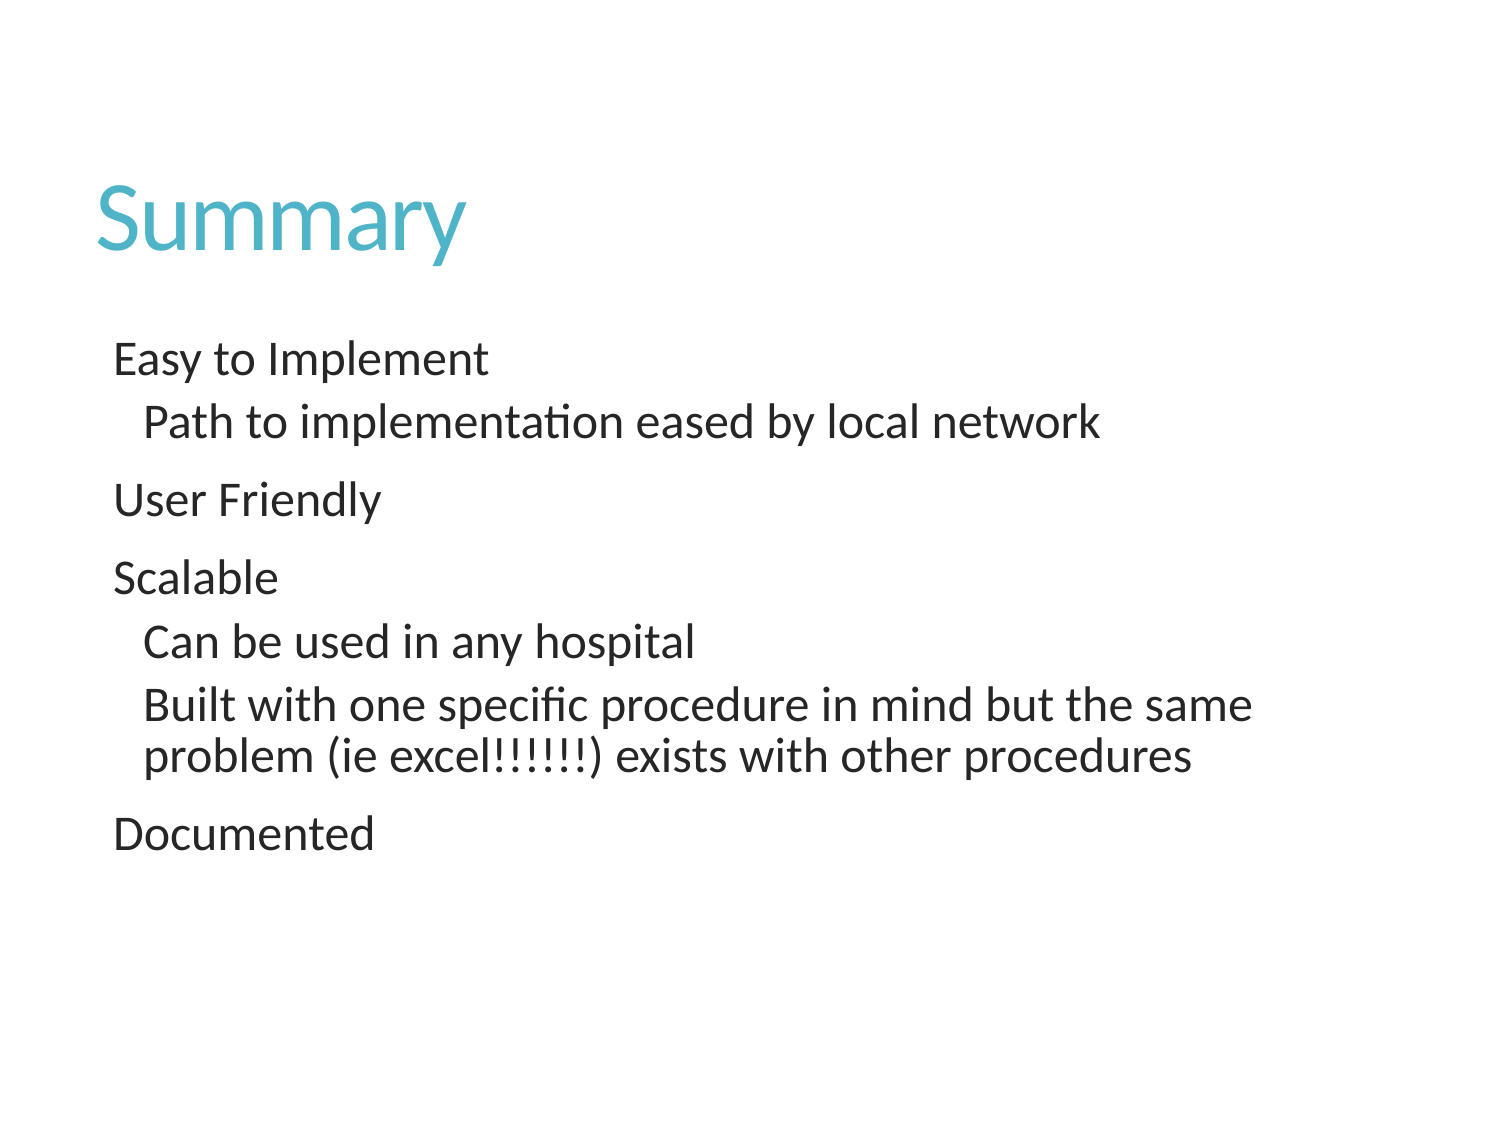

# Summary
Easy to Implement
Path to implementation eased by local network
User Friendly
Scalable
Can be used in any hospital
Built with one specific procedure in mind but the same problem (ie excel!!!!!!) exists with other procedures
Documented